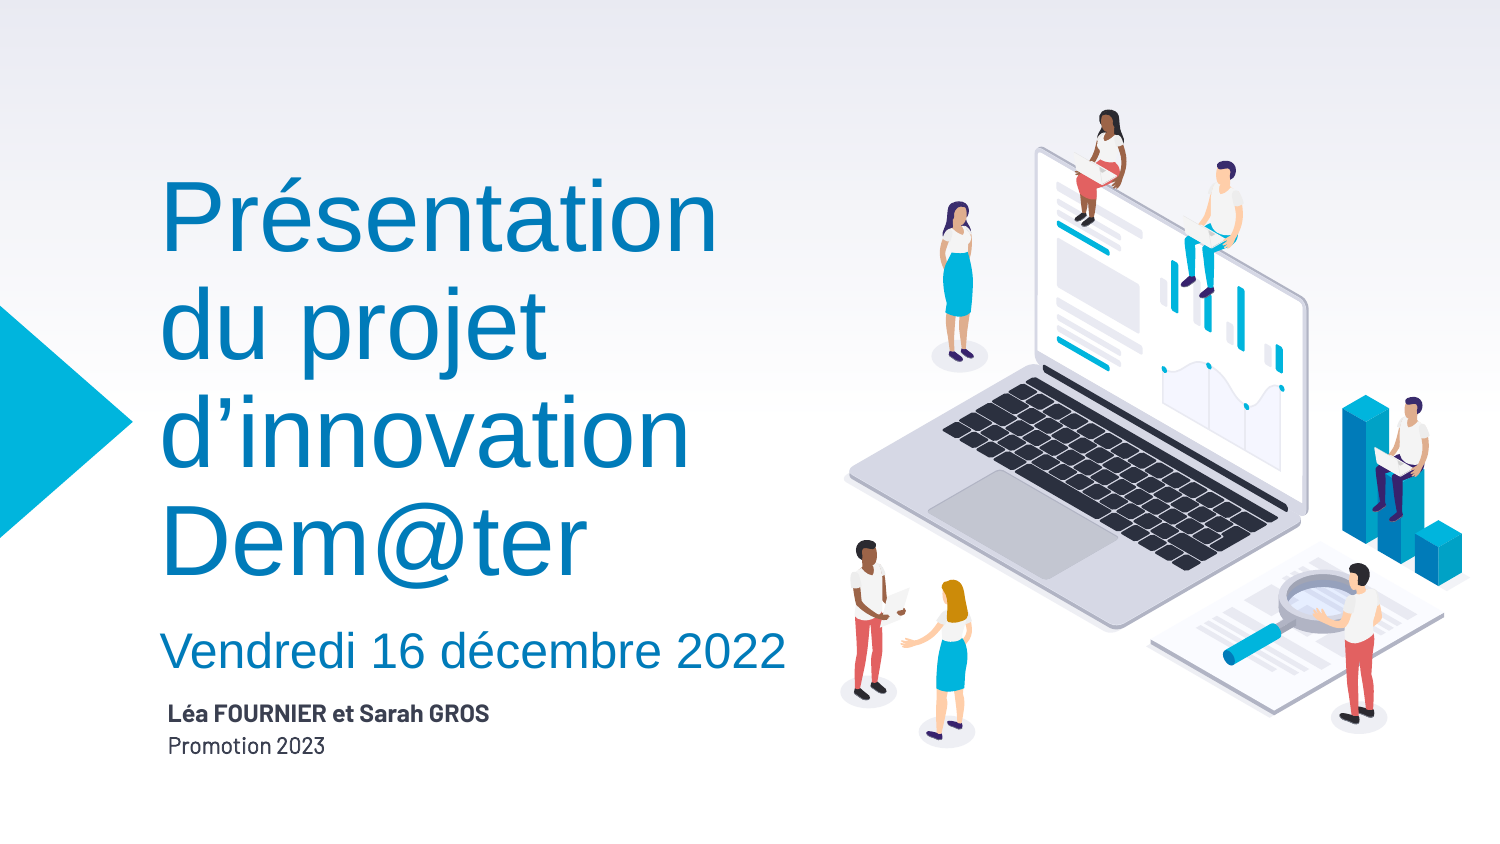

# Présentation
du projet d’innovation
Dem@ter
Vendredi 16 décembre 2022
Léa FOURNIER et Sarah GROS
Promotion 2023